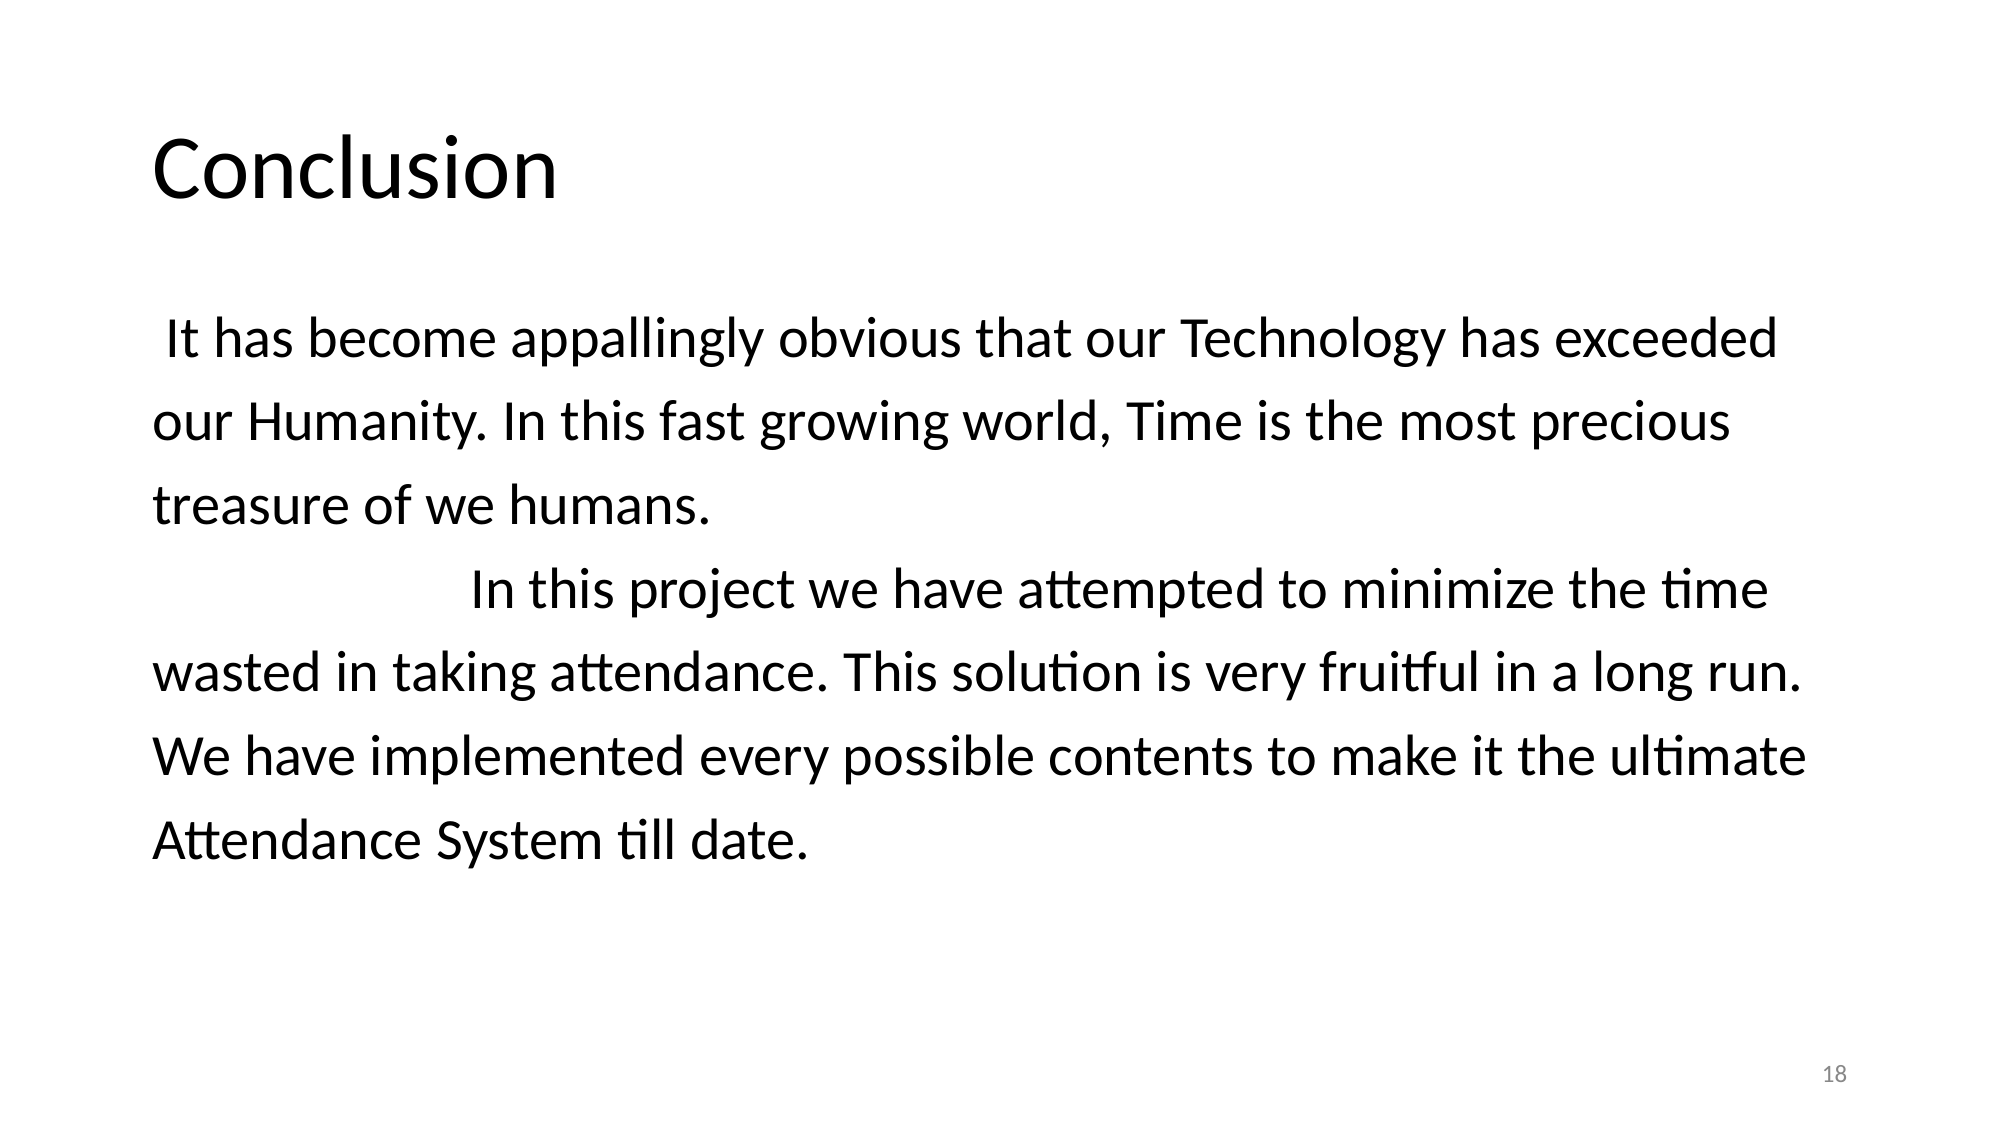

# Conclusion
 It has become appallingly obvious that our Technology has exceeded
our Humanity. In this fast growing world, Time is the most precious
treasure of we humans.
                        In this project we have attempted to minimize the time
wasted in taking attendance. This solution is very fruitful in a long run.
We have implemented every possible contents to make it the ultimate
Attendance System till date.

18